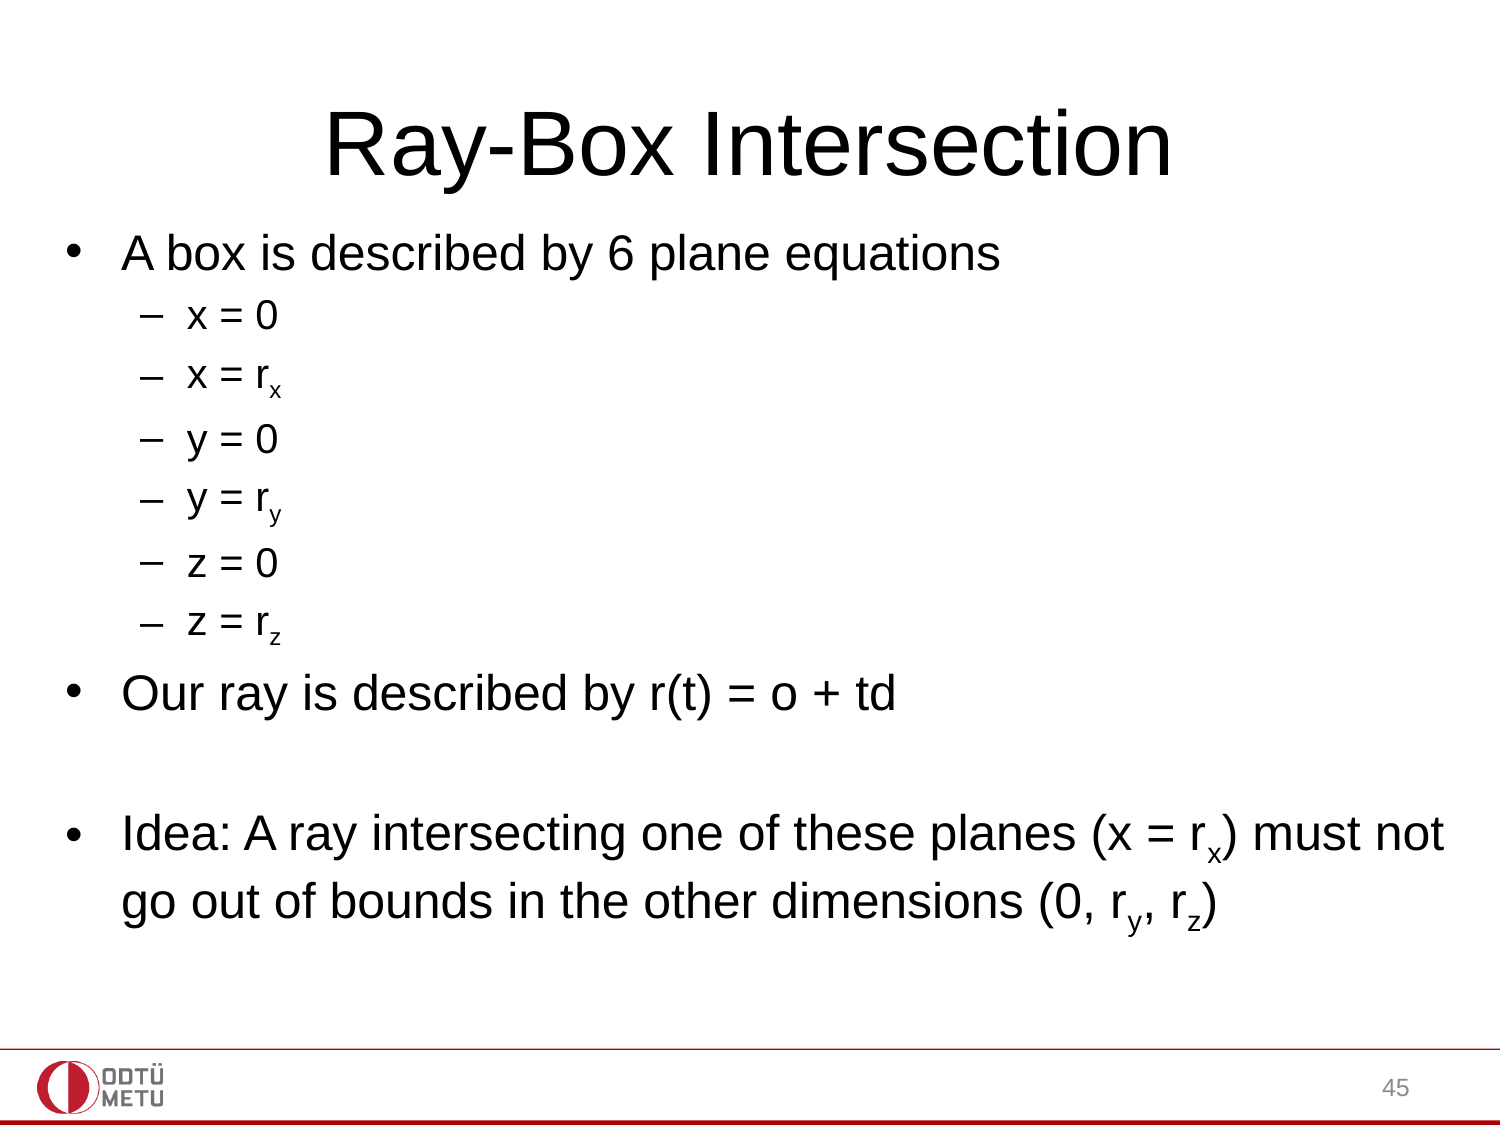

# Ray-Box Intersection
A box is described by 6 plane equations
x = 0
x = rx
y = 0
y = ry
z = 0
z = rz
Our ray is described by r(t) = o + td

Idea: A ray intersecting one of these planes (x = rx) must not go out of bounds in the other dimensions (0, ry, rz)

45